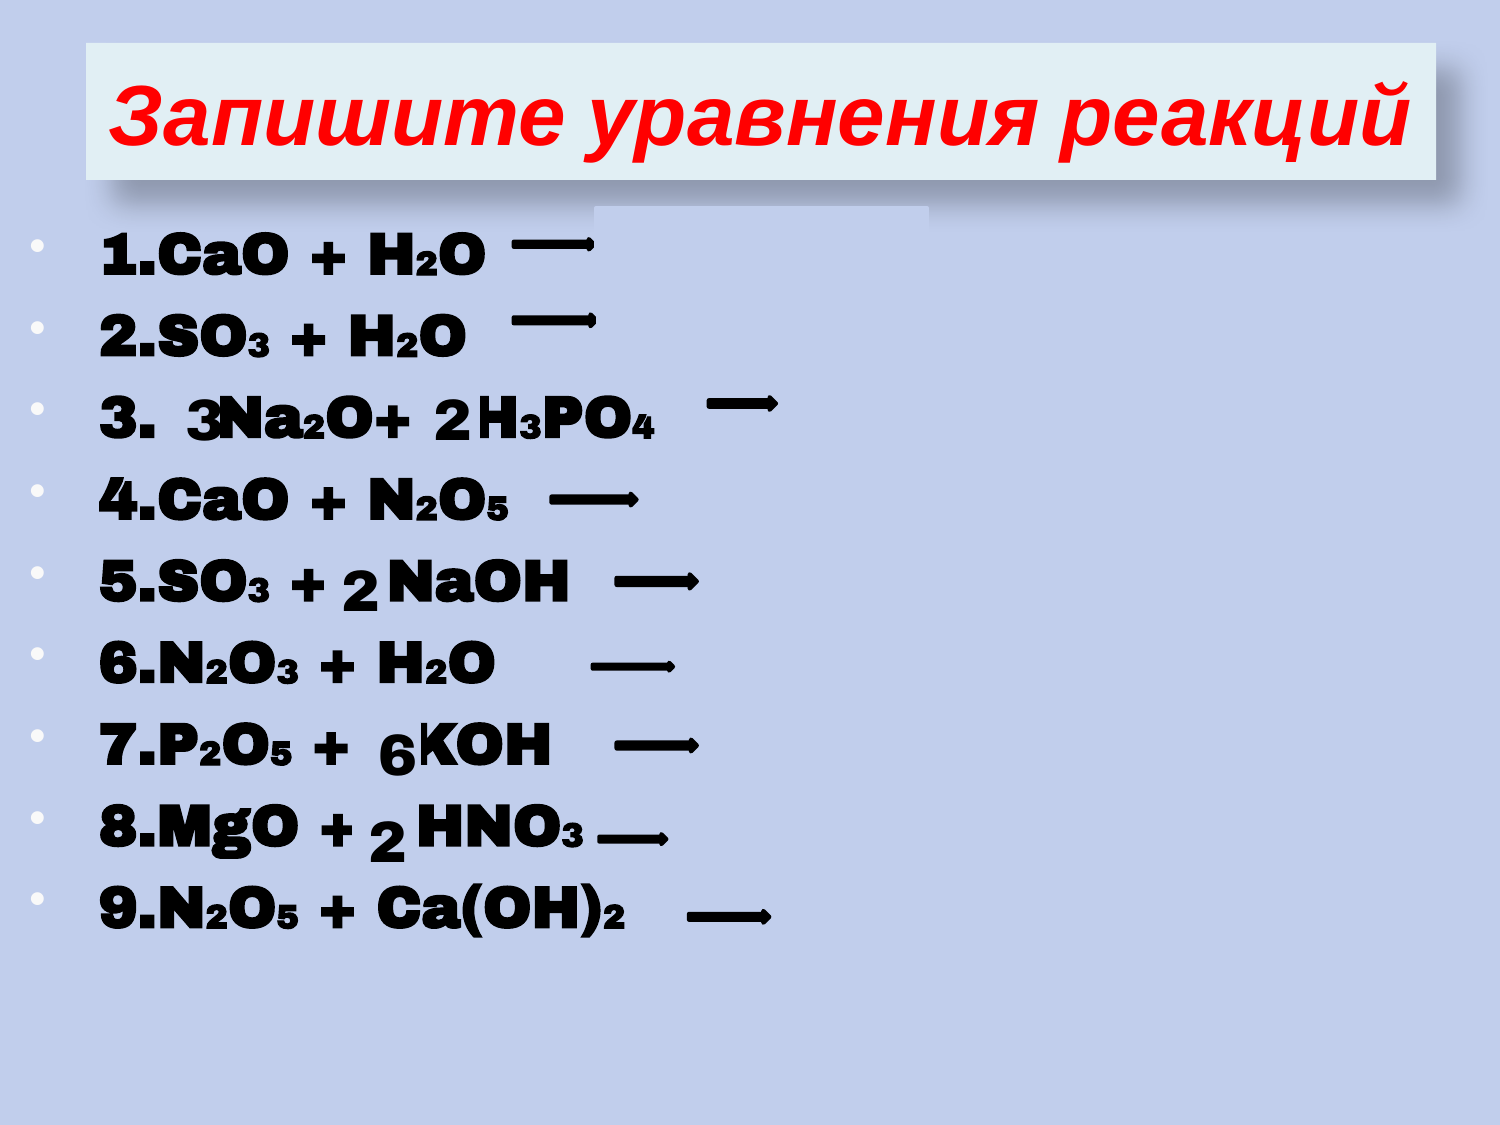

# Запишите уравнения реакций
1.CaO + H2O
2.SO3 + H2O
3.   Na2O+   H3PO4
4.CaO + N2O5
5.SO3 +   NaOH
6.N2O3 + H2O
7.P2O5 +   KOH
8.MgO +   HNO3
9.N2O5 + Ca(OH)2

3
2

2

6

2